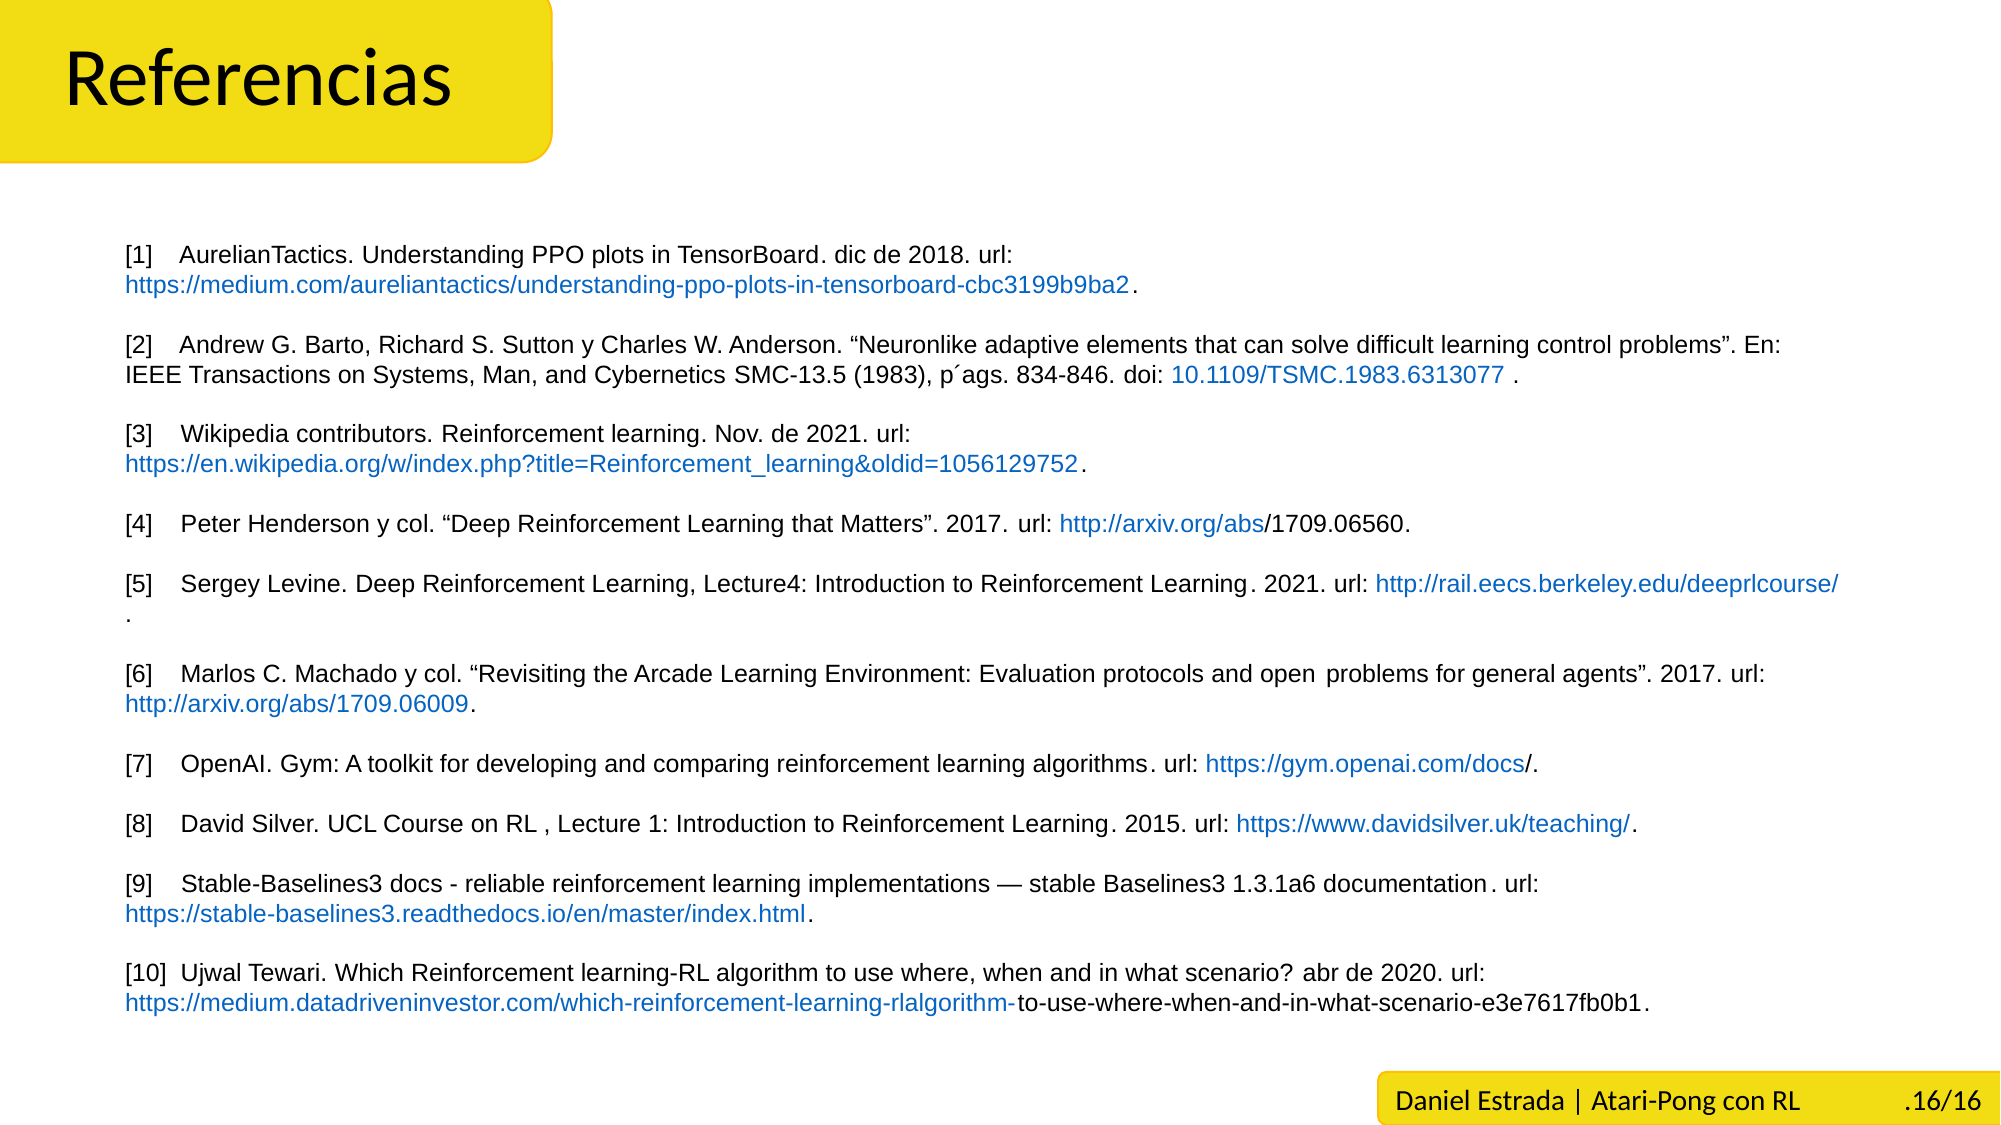

Referencias
[1]    AurelianTactics. Understanding PPO plots in TensorBoard. dic de 2018. url: https://medium.com/aureliantactics/understanding-ppo-plots-in-tensorboard-cbc3199b9ba2.

[2]    Andrew G. Barto, Richard S. Sutton y Charles W. Anderson. “Neuronlike adaptive elements that can solve difficult learning control problems”. En: IEEE Transactions on Systems, Man, and Cybernetics SMC-13.5 (1983), p´ags. 834-846. doi: 10.1109/TSMC.1983.6313077 .

[3]    Wikipedia contributors. Reinforcement learning. Nov. de 2021. url: https://en.wikipedia.org/w/index.php?title=Reinforcement_learning&oldid=1056129752.

[4]    Peter Henderson y col. “Deep Reinforcement Learning that Matters”. 2017. url: http://arxiv.org/abs/1709.06560.

[5]    Sergey Levine. Deep Reinforcement Learning, Lecture4: Introduction to Reinforcement Learning. 2021. url: http://rail.eecs.berkeley.edu/deeprlcourse/.

[6]    Marlos C. Machado y col. “Revisiting the Arcade Learning Environment: Evaluation protocols and open problems for general agents”. 2017. url: http://arxiv.org/abs/1709.06009.

[7]    OpenAI. Gym: A toolkit for developing and comparing reinforcement learning algorithms. url: https://gym.openai.com/docs/.

[8]    David Silver. UCL Course on RL , Lecture 1: Introduction to Reinforcement Learning. 2015. url: https://www.davidsilver.uk/teaching/.

[9]    Stable-Baselines3 docs - reliable reinforcement learning implementations — stable Baselines3 1.3.1a6 documentation. url: https://stable-baselines3.readthedocs.io/en/master/index.html.

[10]  Ujwal Tewari. Which Reinforcement learning-RL algorithm to use where, when and in what scenario? abr de 2020. url: https://medium.datadriveninvestor.com/which-reinforcement-learning-rlalgorithm-to-use-where-when-and-in-what-scenario-e3e7617fb0b1.

Daniel Estrada | Atari-Pong con RL                .16/16